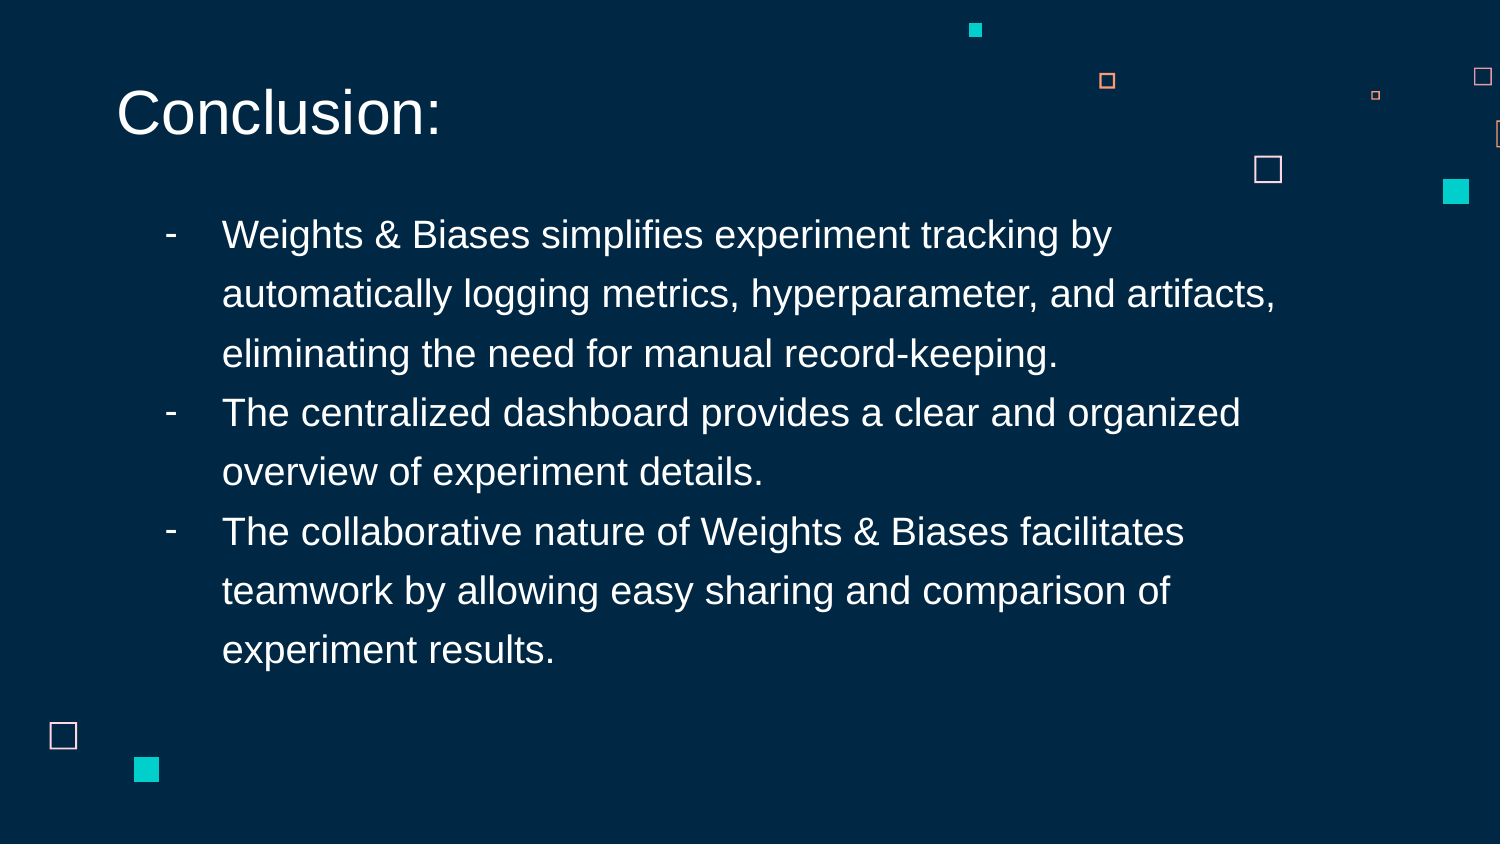

Conclusion:
Weights & Biases simplifies experiment tracking by automatically logging metrics, hyperparameter, and artifacts, eliminating the need for manual record-keeping.
The centralized dashboard provides a clear and organized overview of experiment details.
The collaborative nature of Weights & Biases facilitates teamwork by allowing easy sharing and comparison of experiment results.